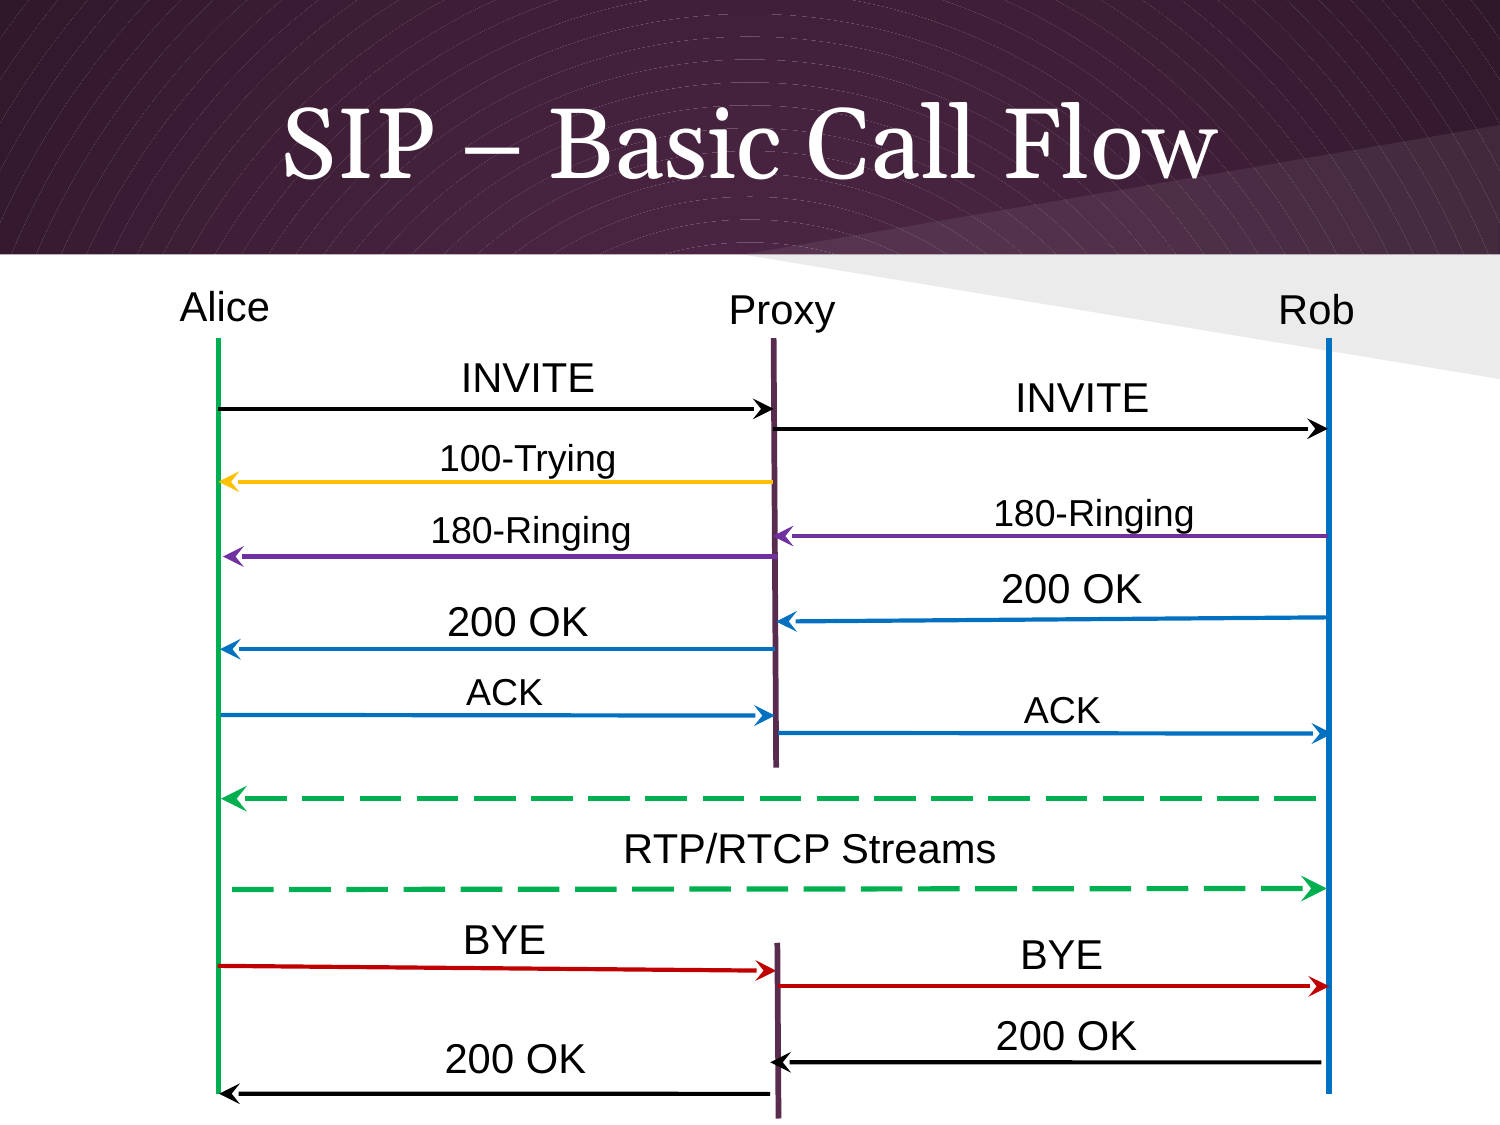

# SIP – Basic Call Flow
Alice
Proxy
Rob
INVITE
INVITE
100-Trying
180-Ringing
180-Ringing
200 OK
200 OK
ACK
ACK
RTP/RTCP Streams
BYE
BYE
200 OK
200 OK